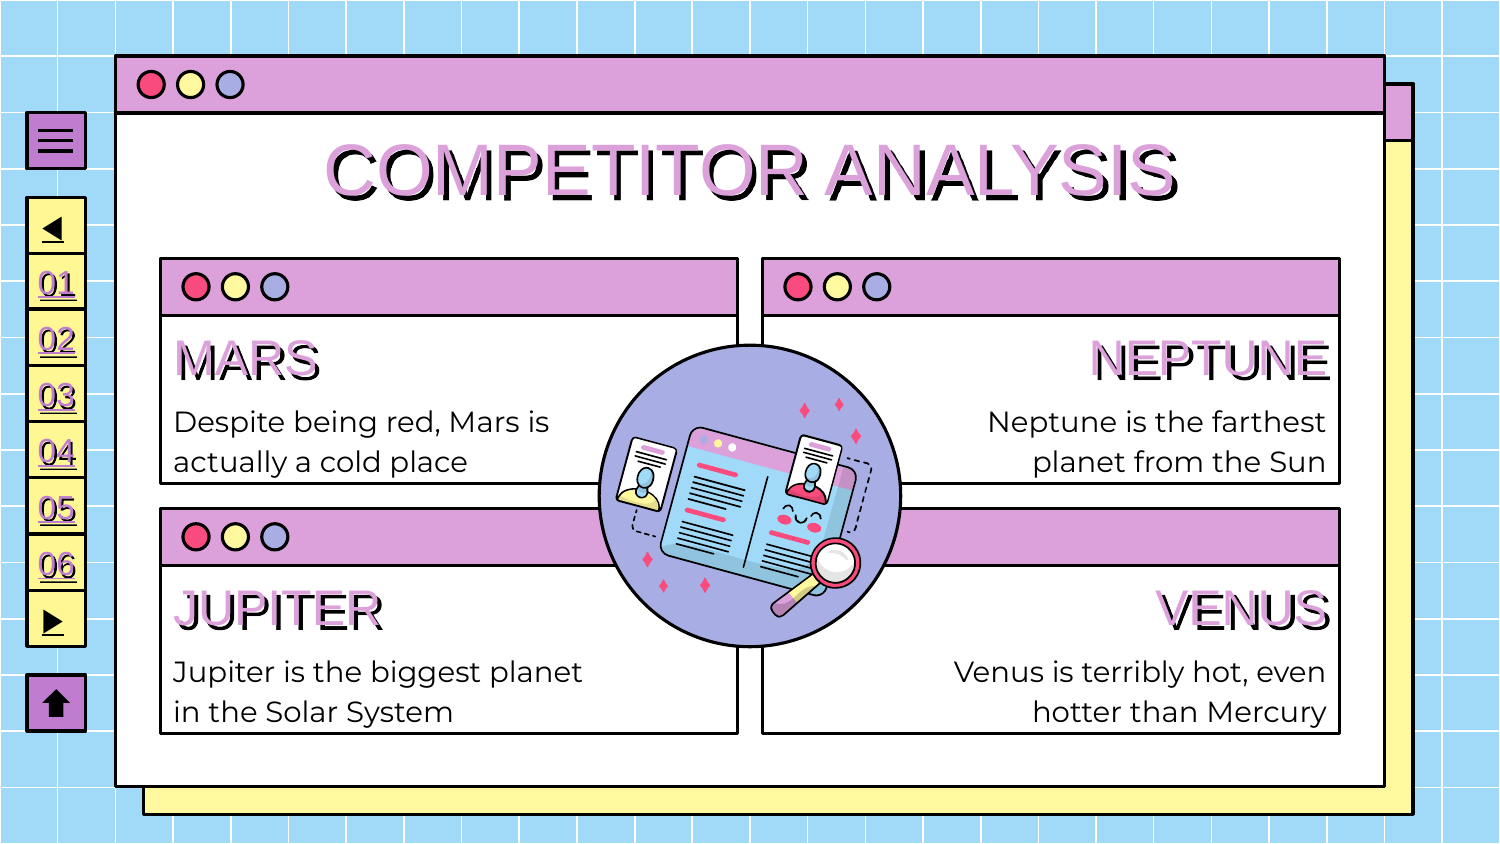

COMPETITOR ANALYSIS

◀

01

02

03

04

05

06
▶

NEPTUNE
# MARS

Neptune is the farthest planet from the Sun
Despite being red, Mars is actually a cold place

JUPITER
VENUS
Jupiter is the biggest planet in the Solar System
Venus is terribly hot, even hotter than Mercury